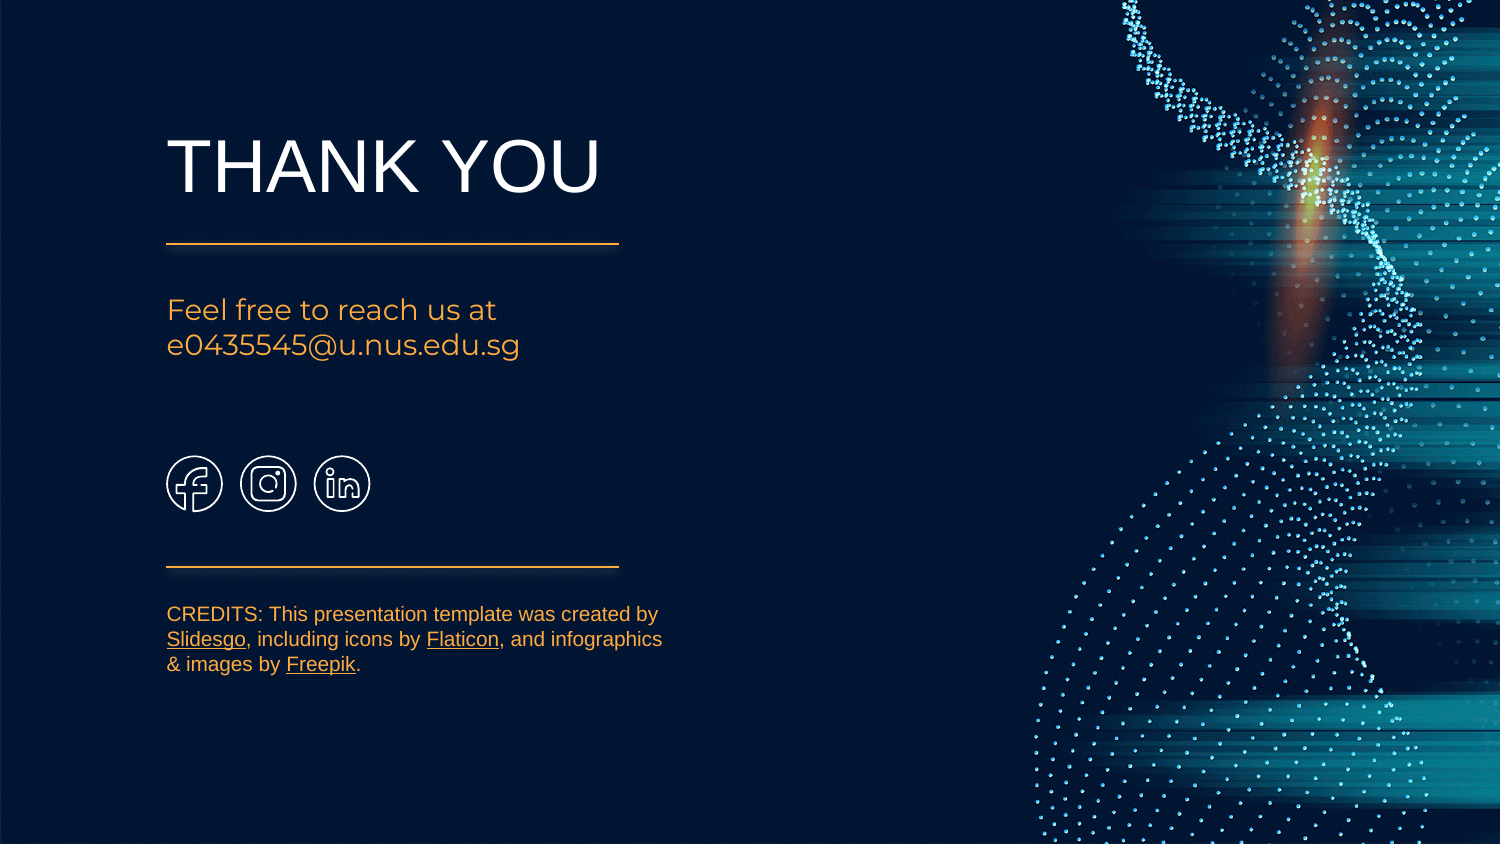

# THANK YOU
Feel free to reach us at
e0435545@u.nus.edu.sg